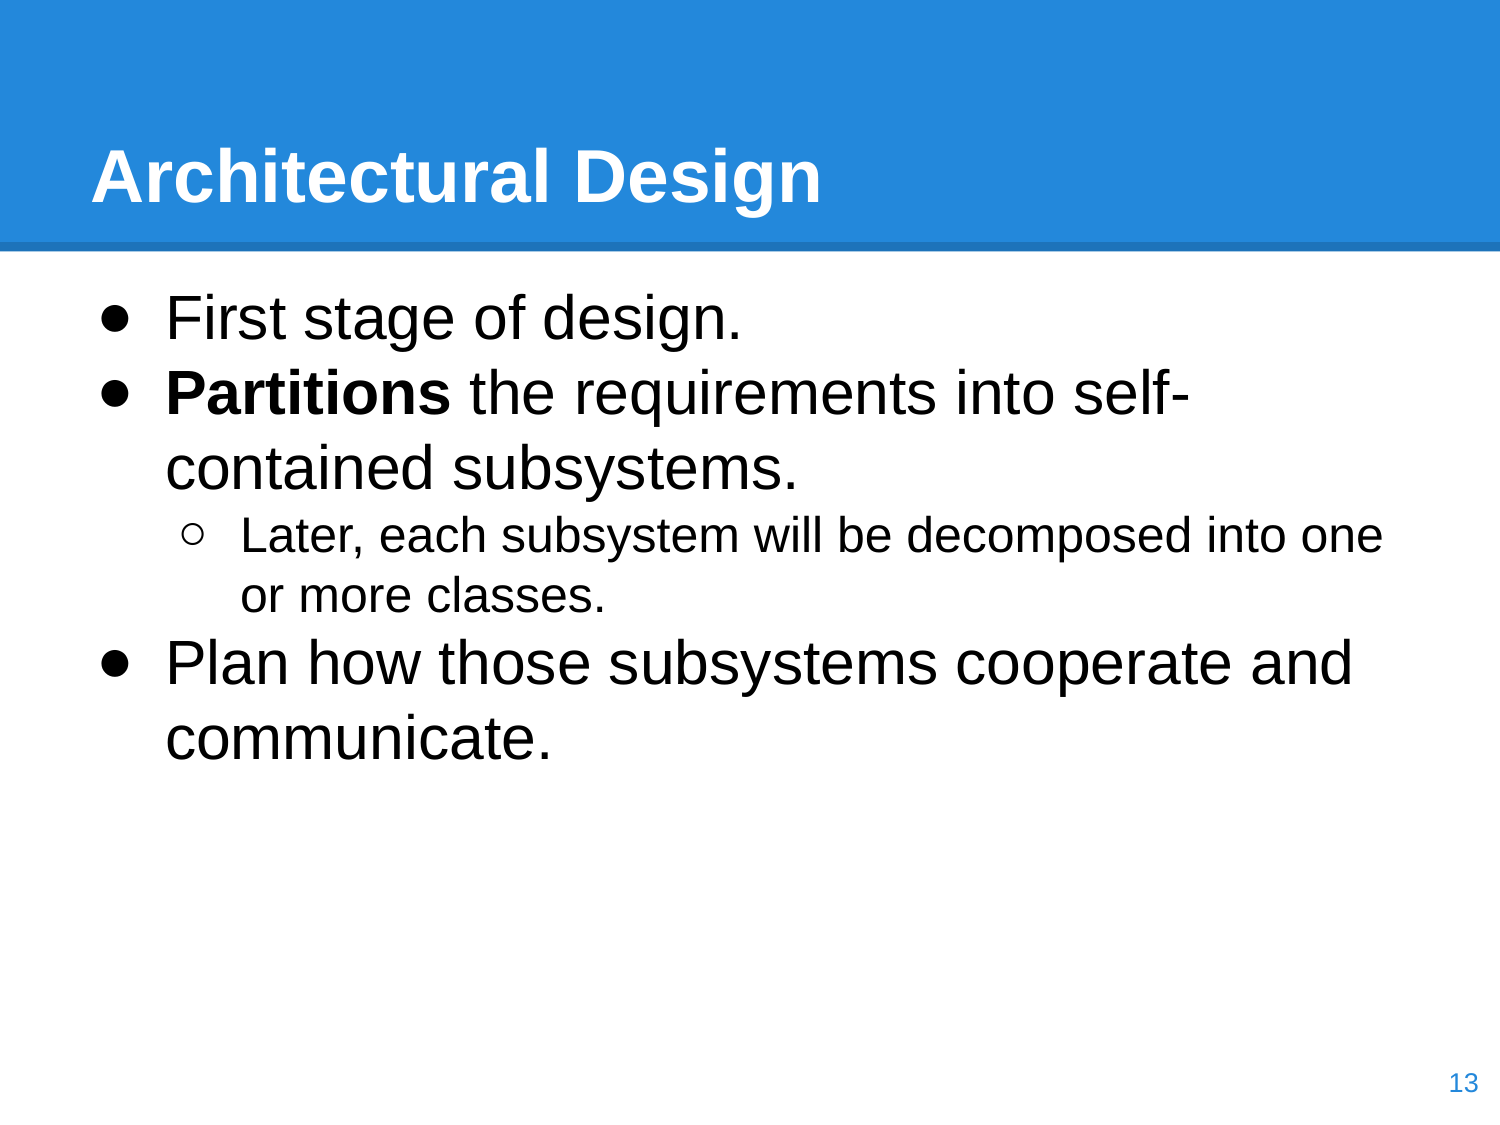

# Architectural Design
First stage of design.
Partitions the requirements into self-contained subsystems.
Later, each subsystem will be decomposed into one or more classes.
Plan how those subsystems cooperate and communicate.
13